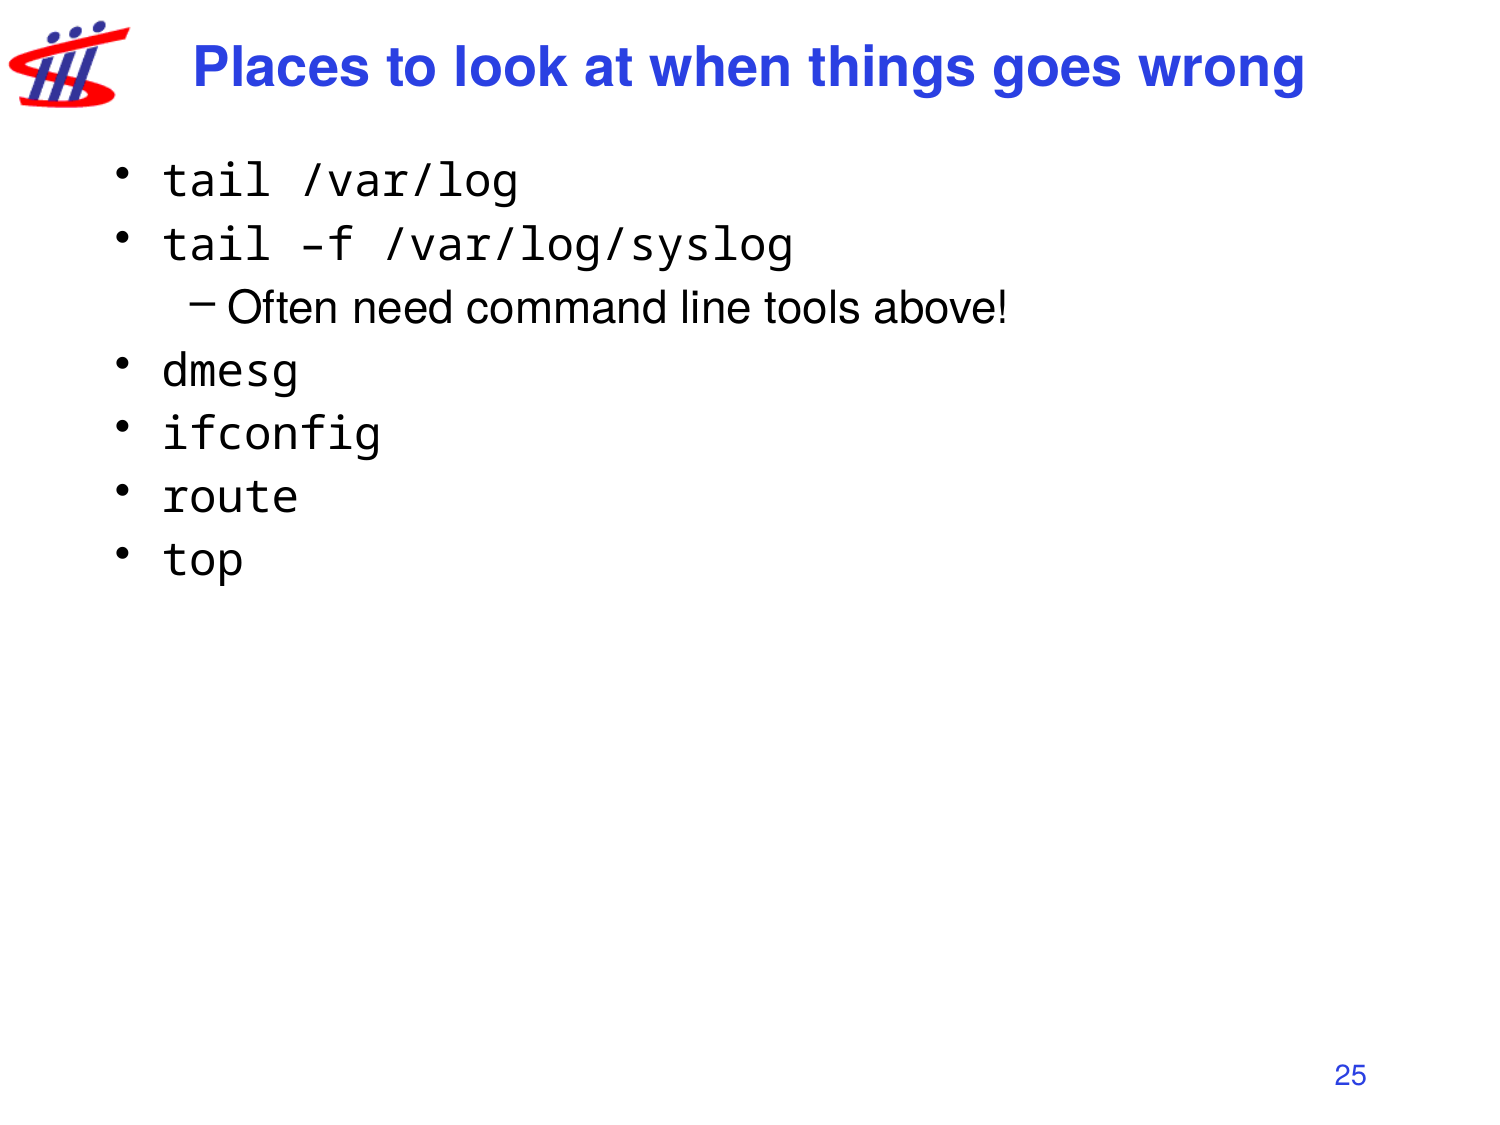

# Places to look at when things goes wrong
tail /var/log
tail –f /var/log/syslog
Often need command line tools above!
dmesg
ifconfig
route
top